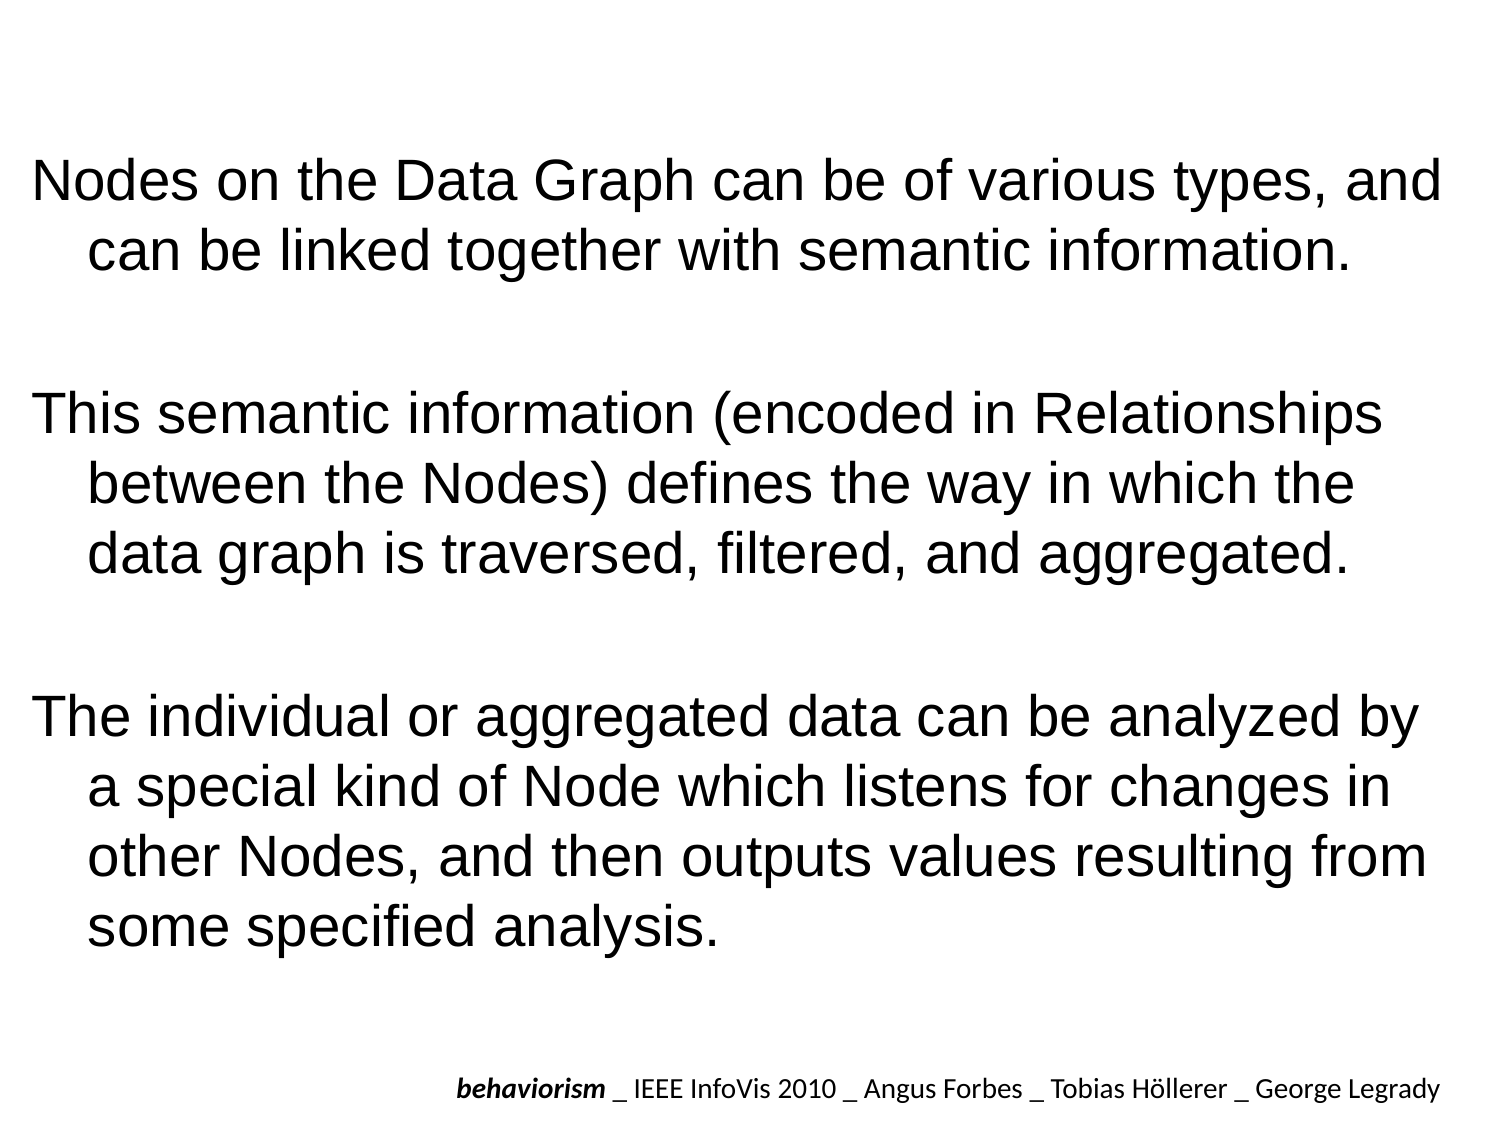

#
Nodes on the Data Graph can be of various types, and can be linked together with semantic information.

This semantic information (encoded in Relationships between the Nodes) defines the way in which the data graph is traversed, filtered, and aggregated.

The individual or aggregated data can be analyzed by a special kind of Node which listens for changes in other Nodes, and then outputs values resulting from some specified analysis.